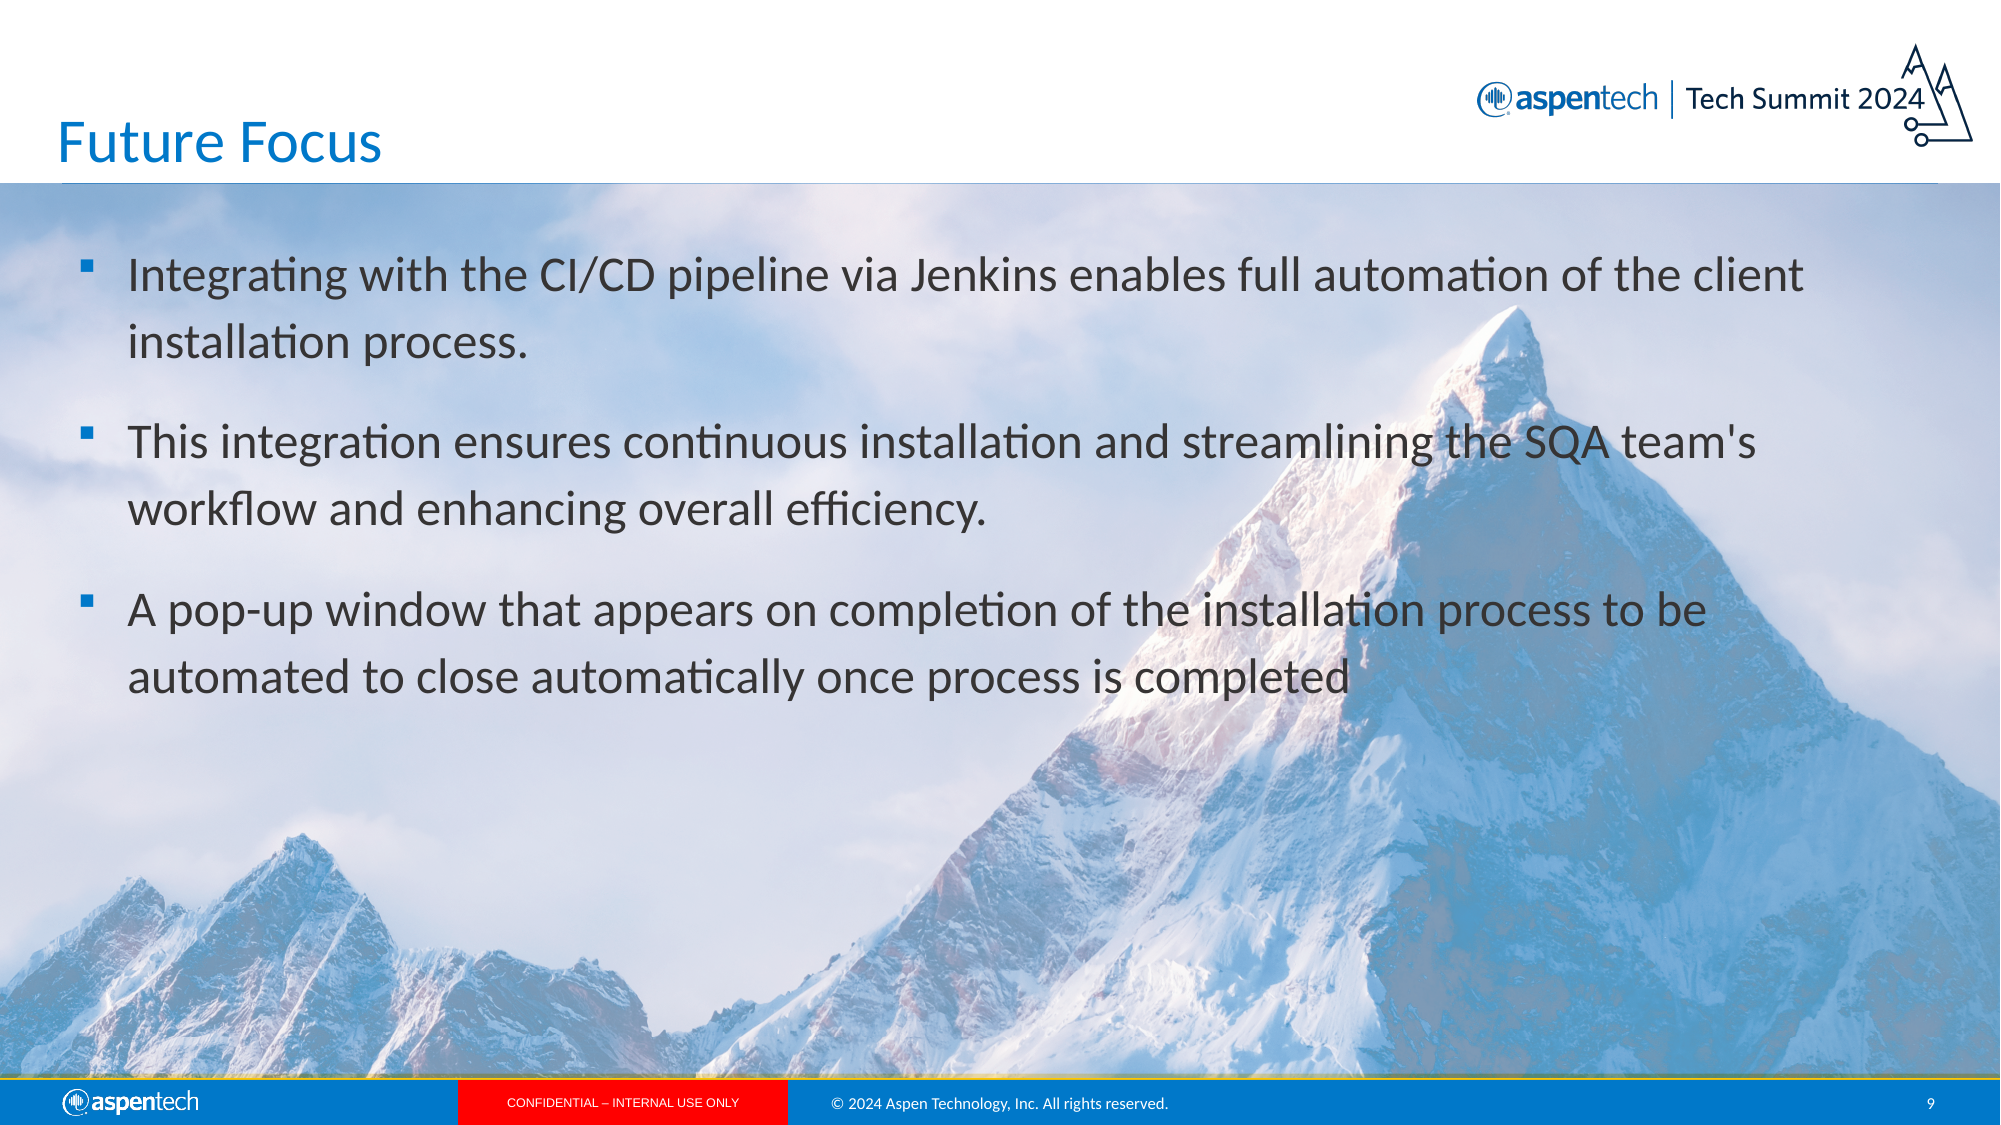

# Future Focus
Integrating with the CI/CD pipeline via Jenkins enables full automation of the client installation process.
This integration ensures continuous installation and streamlining the SQA team's workflow and enhancing overall efficiency.
A pop-up window that appears on completion of the installation process to be automated to close automatically once process is completed